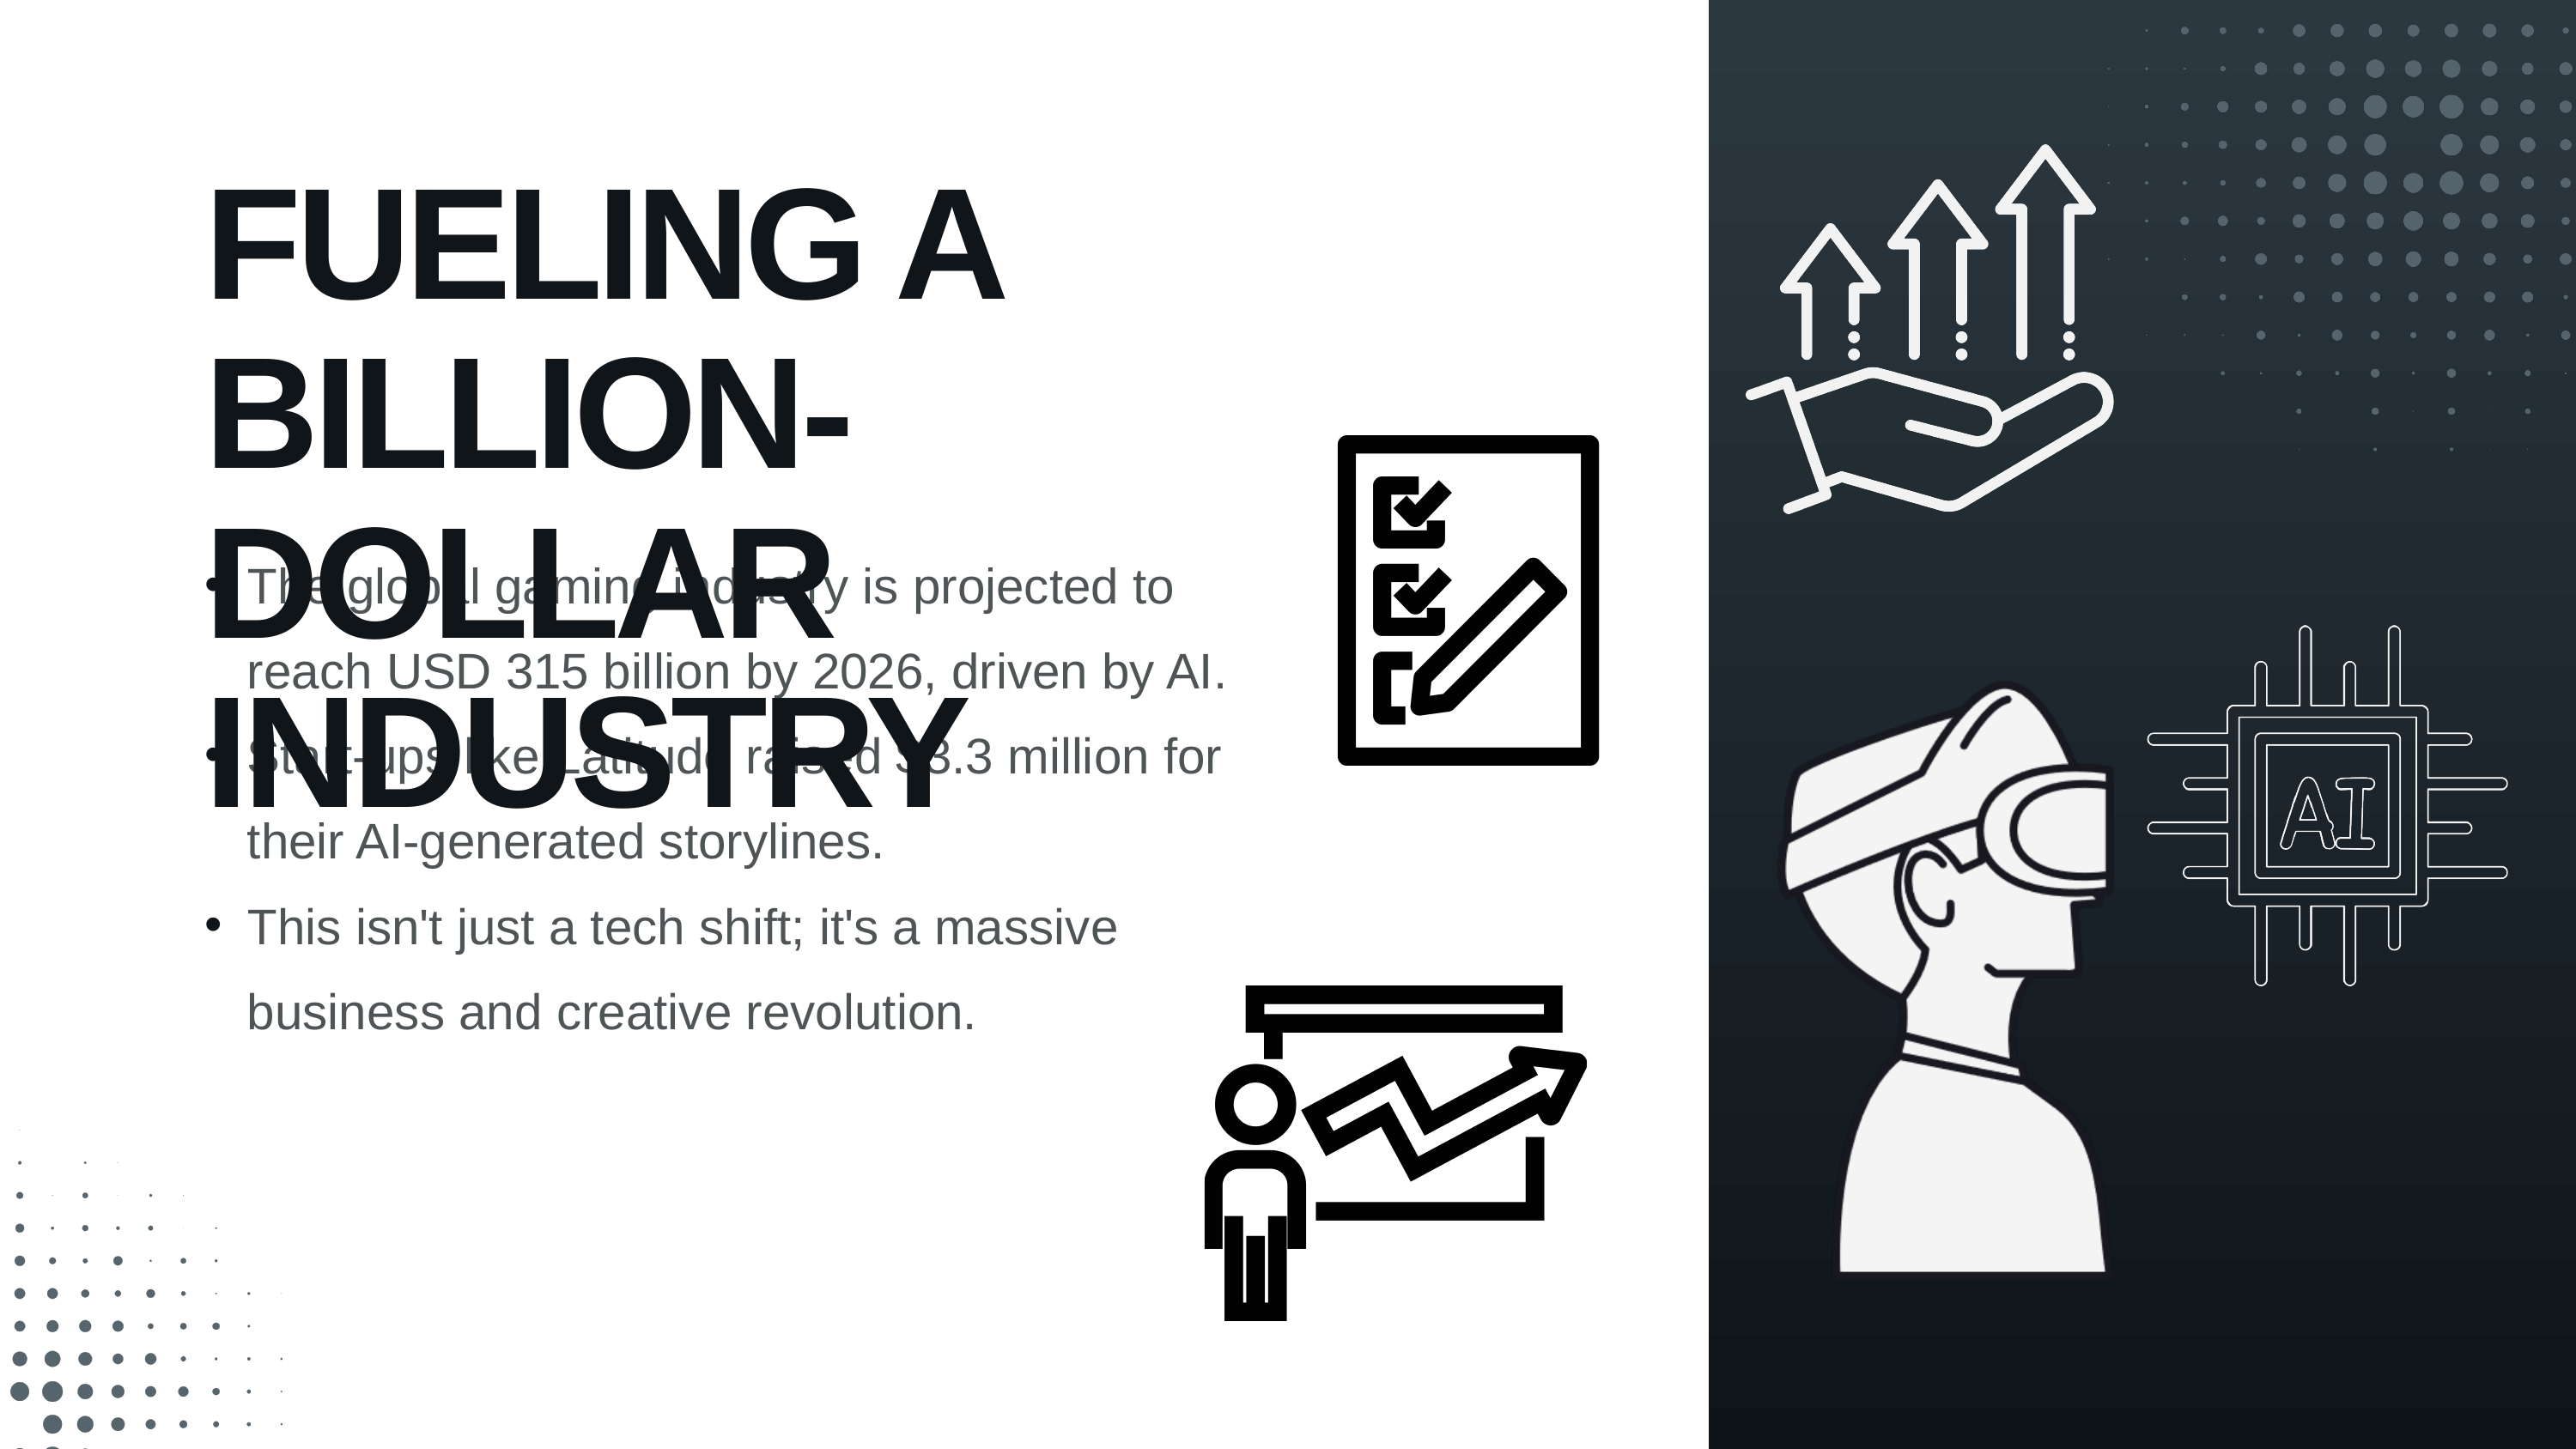

FUELING A BILLION-DOLLAR INDUSTRY

The global gaming industry is projected to reach USD 315 billion by 2026, driven by AI.
Start-ups like Latitude raised $3.3 million for their AI-generated storylines.
This isn't just a tech shift; it's a massive business and creative revolution.